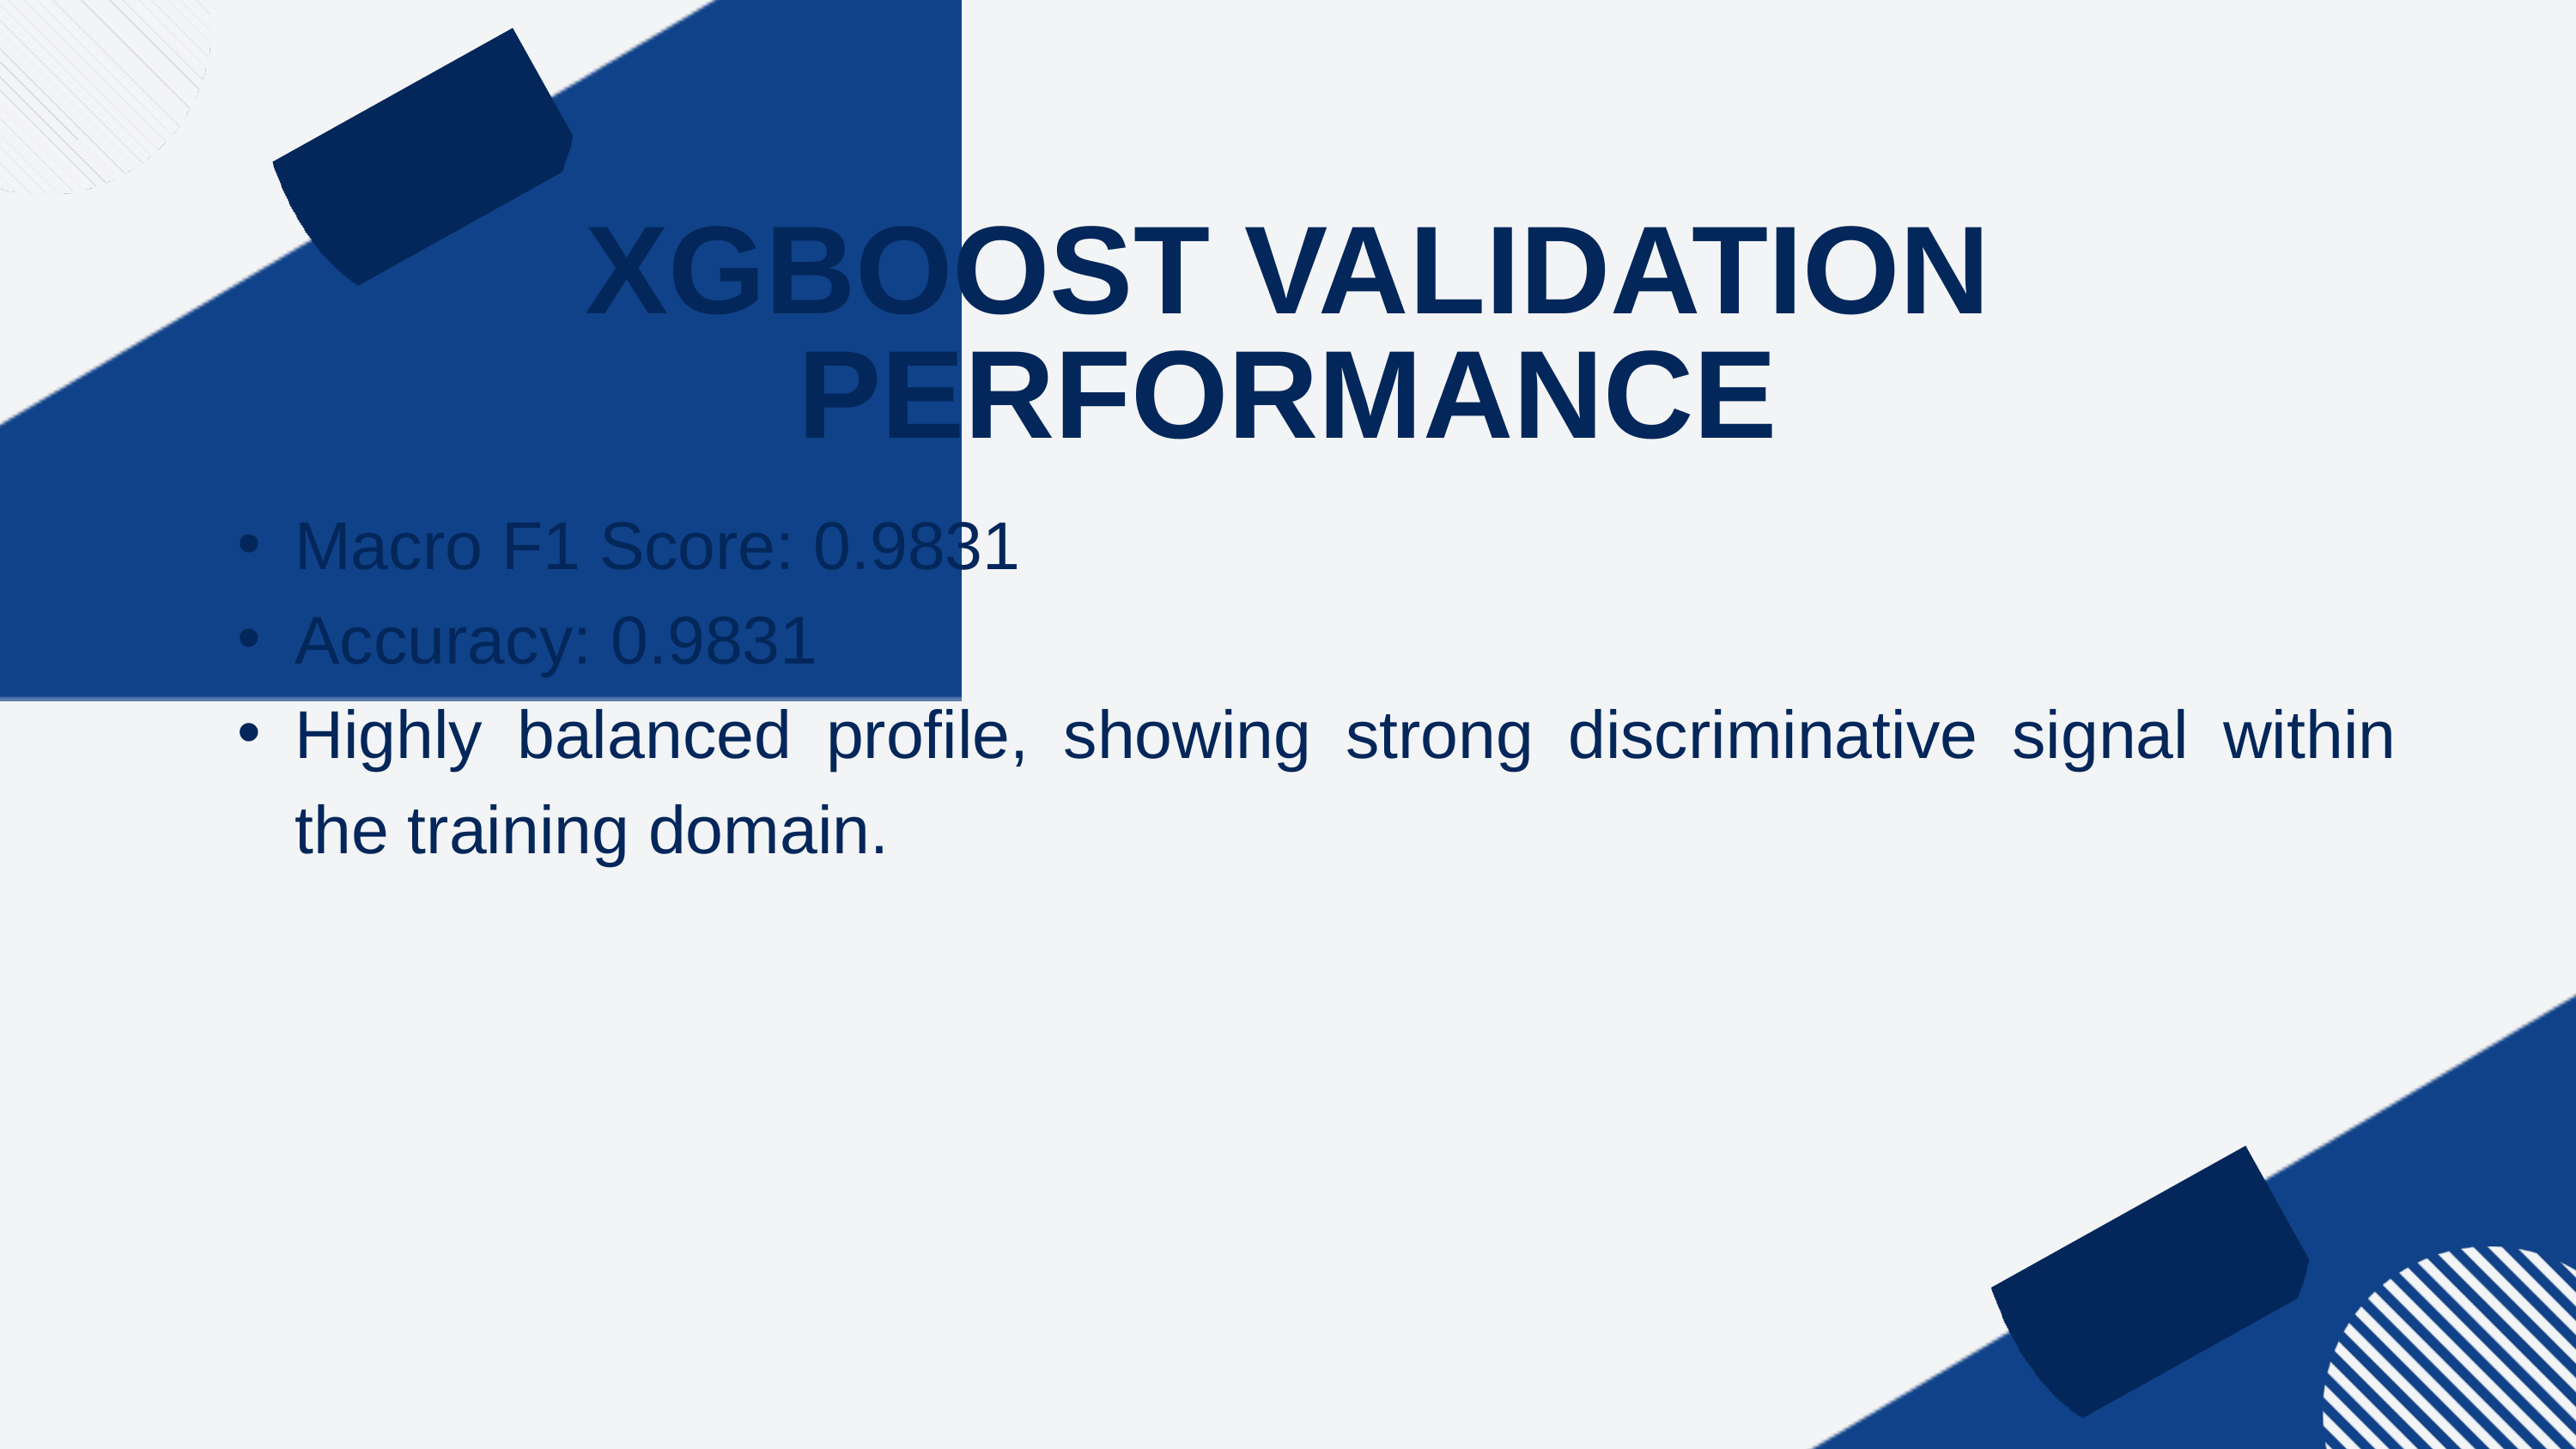

XGBOOST VALIDATION PERFORMANCE
Macro F1 Score: 0.9831
Accuracy: 0.9831
Highly balanced profile, showing strong discriminative signal within the training domain.